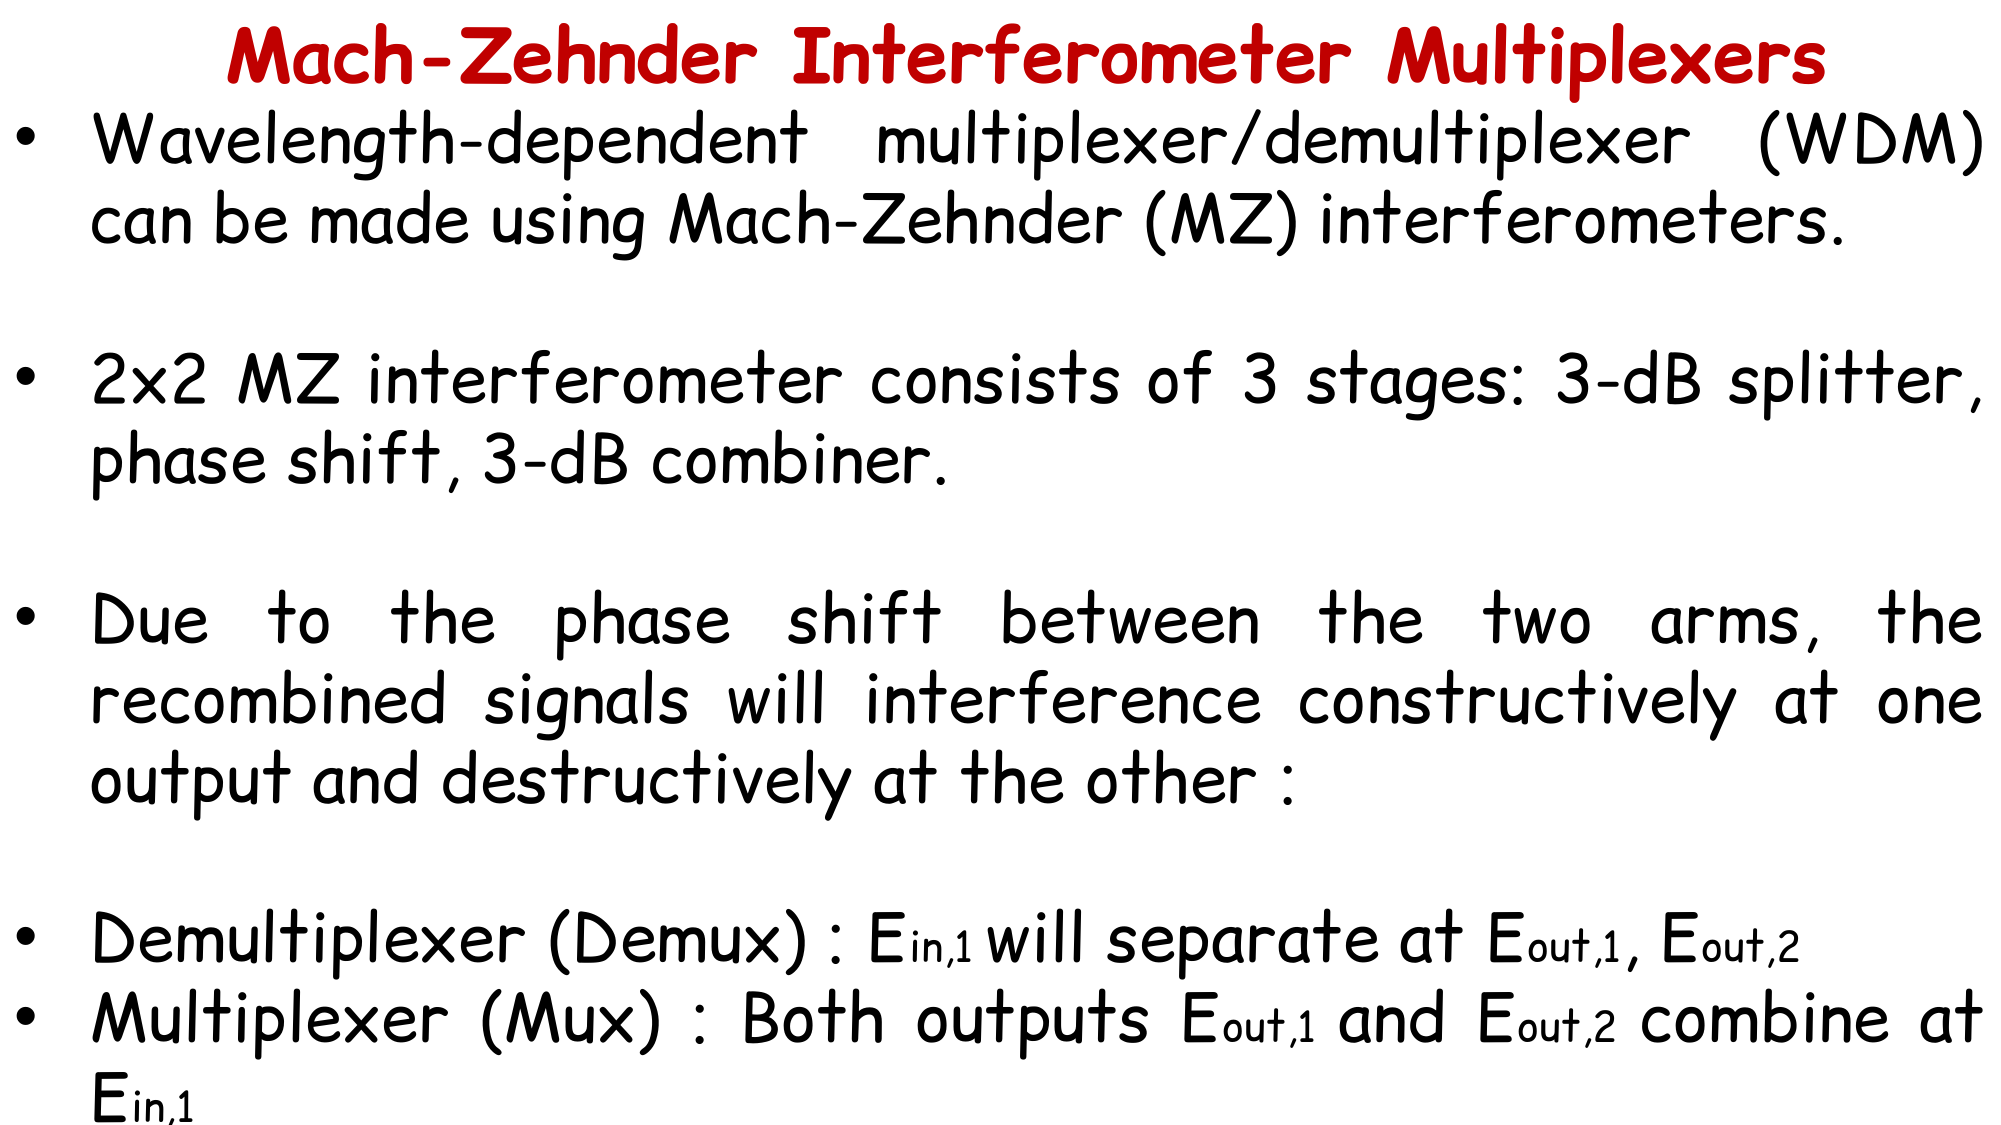

Mach-Zehnder Interferometer Multiplexers
Wavelength-dependent multiplexer/demultiplexer (WDM) can be made using Mach-Zehnder (MZ) interferometers.

2x2 MZ interferometer consists of 3 stages: 3-dB splitter, phase shift, 3-dB combiner.

Due to the phase shift between the two arms, the recombined signals will interference constructively at one output and destructively at the other :

Demultiplexer (Demux) : Ein,1 will separate at Eout,1, Eout,2
Multiplexer (Mux) : Both outputs Eout,1 and Eout,2 combine at Ein,1